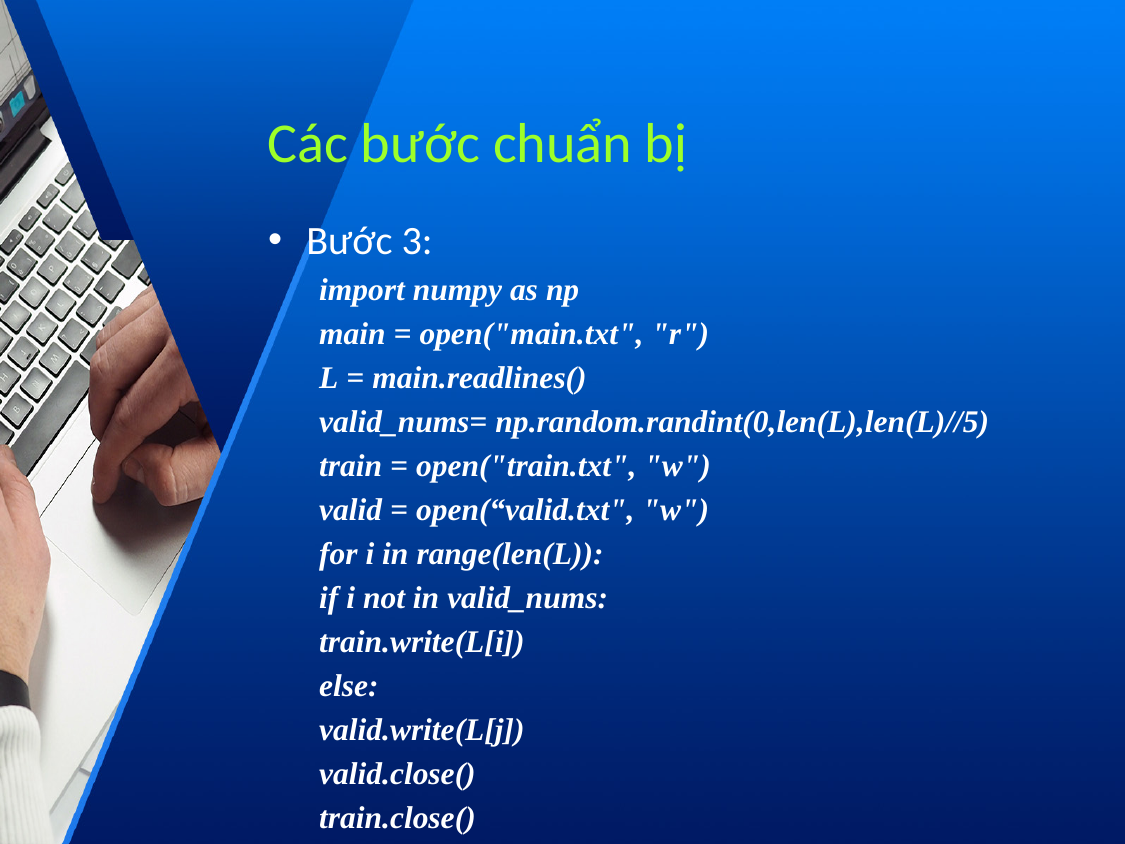

# Các bước chuẩn bị
Bước 3:
import numpy as np
main = open("main.txt", "r")
L = main.readlines()
valid_nums= np.random.randint(0,len(L),len(L)//5)
train = open("train.txt", "w")
valid = open(“valid.txt", "w")
for i in range(len(L)):
	if i not in valid_nums:
		train.write(L[i])
	else:
		valid.write(L[j])
valid.close()
train.close()